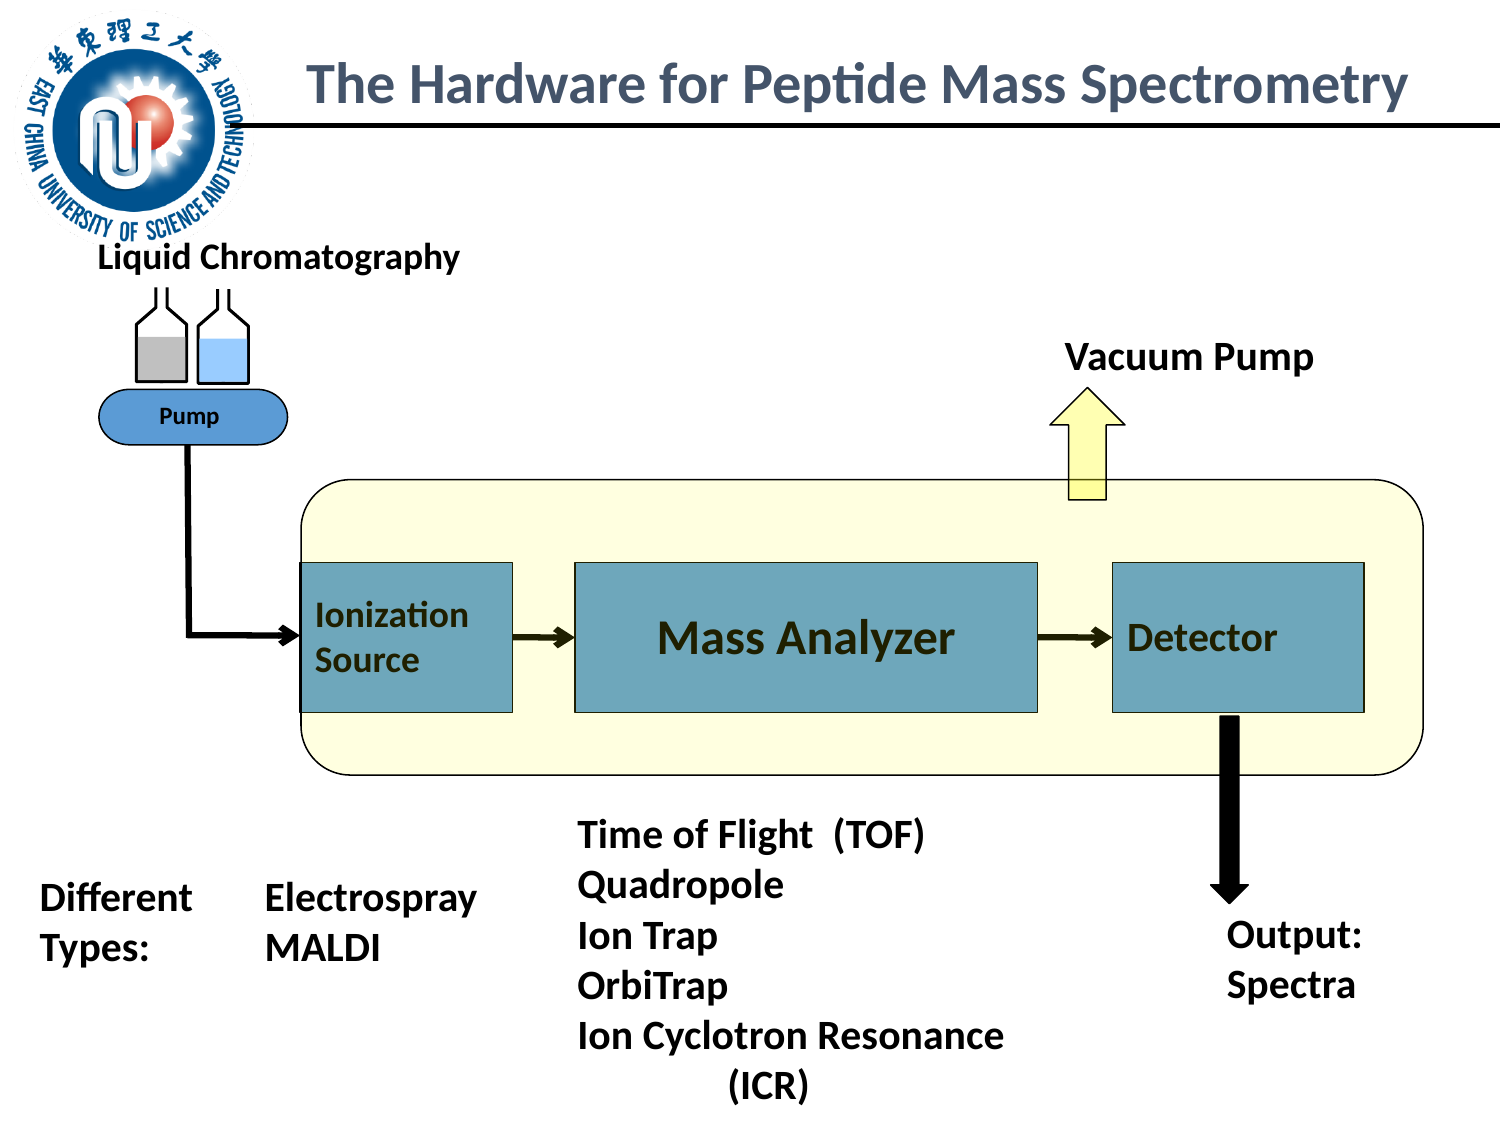

The Hardware for Peptide Mass Spectrometry
Liquid Chromatography

Vacuum Pump

Pump

Ionization Source

Mass Analyzer

Detector

Time of Flight  (TOF)
Quadropole
Ion Trap
OrbiTrap
Ion Cyclotron Resonance 		(ICR)
Different Types:
Electrospray
MALDI
Output:
Spectra